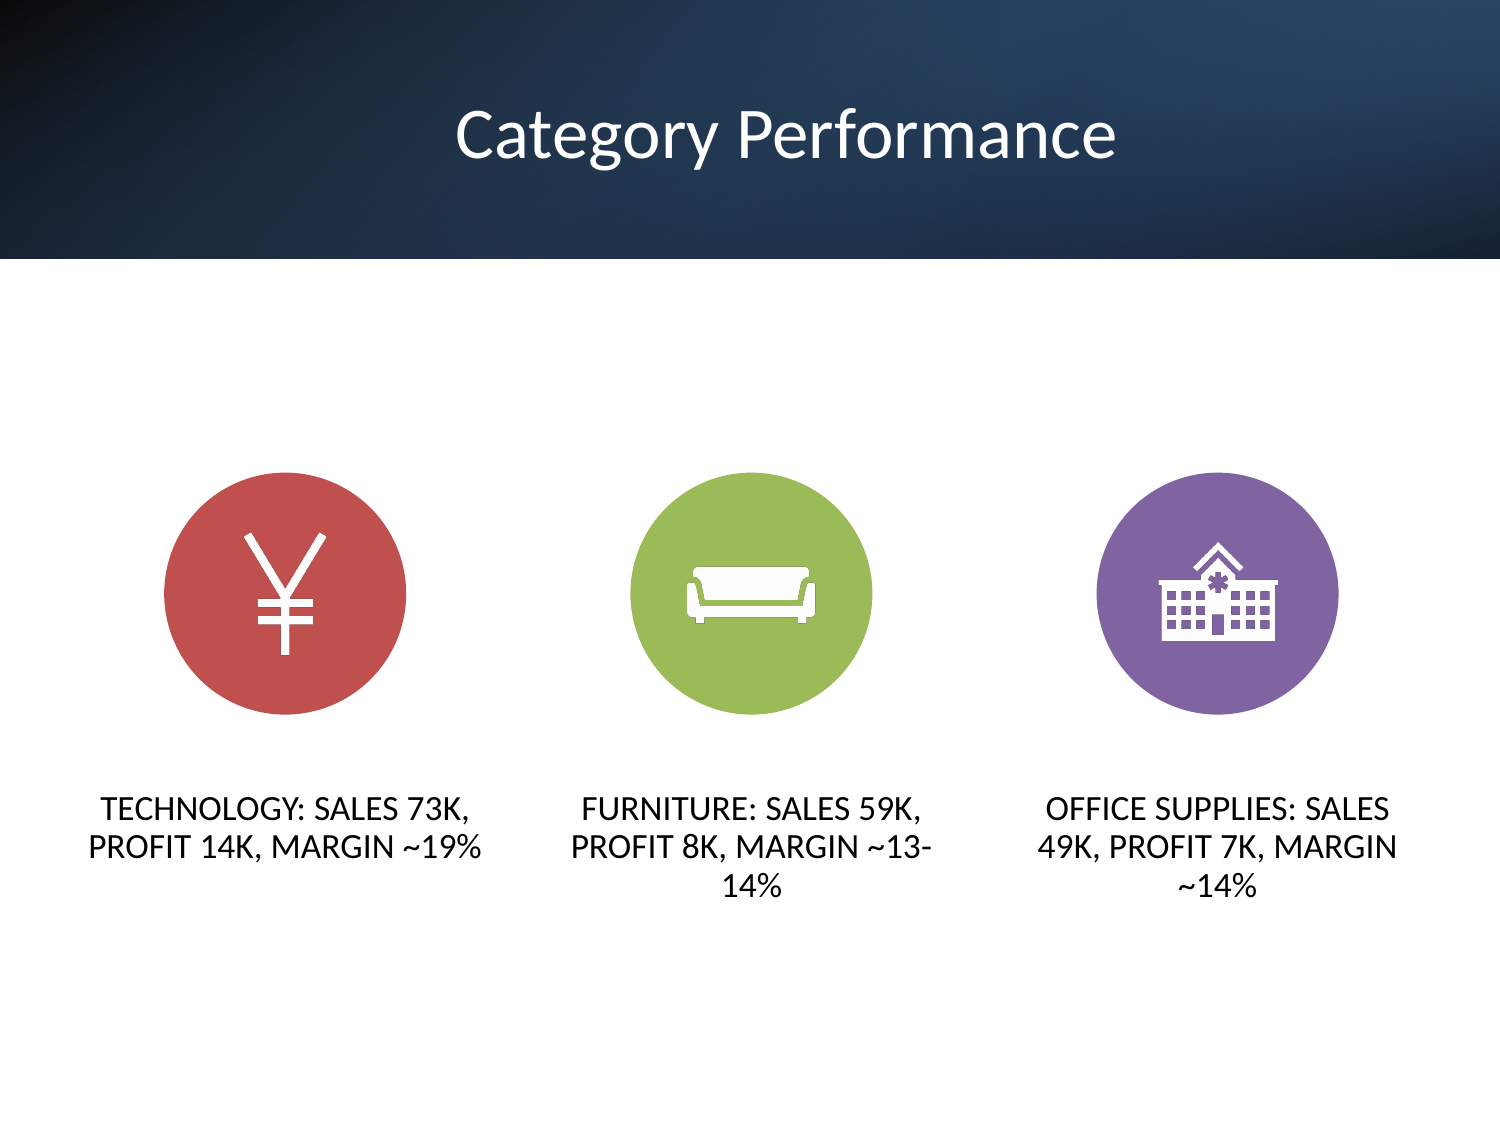

# Category Performance
Technology: Sales 73K, Profit 14K, Margin ~19%
Furniture: Sales 59K, Profit 8K, Margin ~13-14%
Office Supplies: Sales 49K, Profit 7K, Margin ~14%